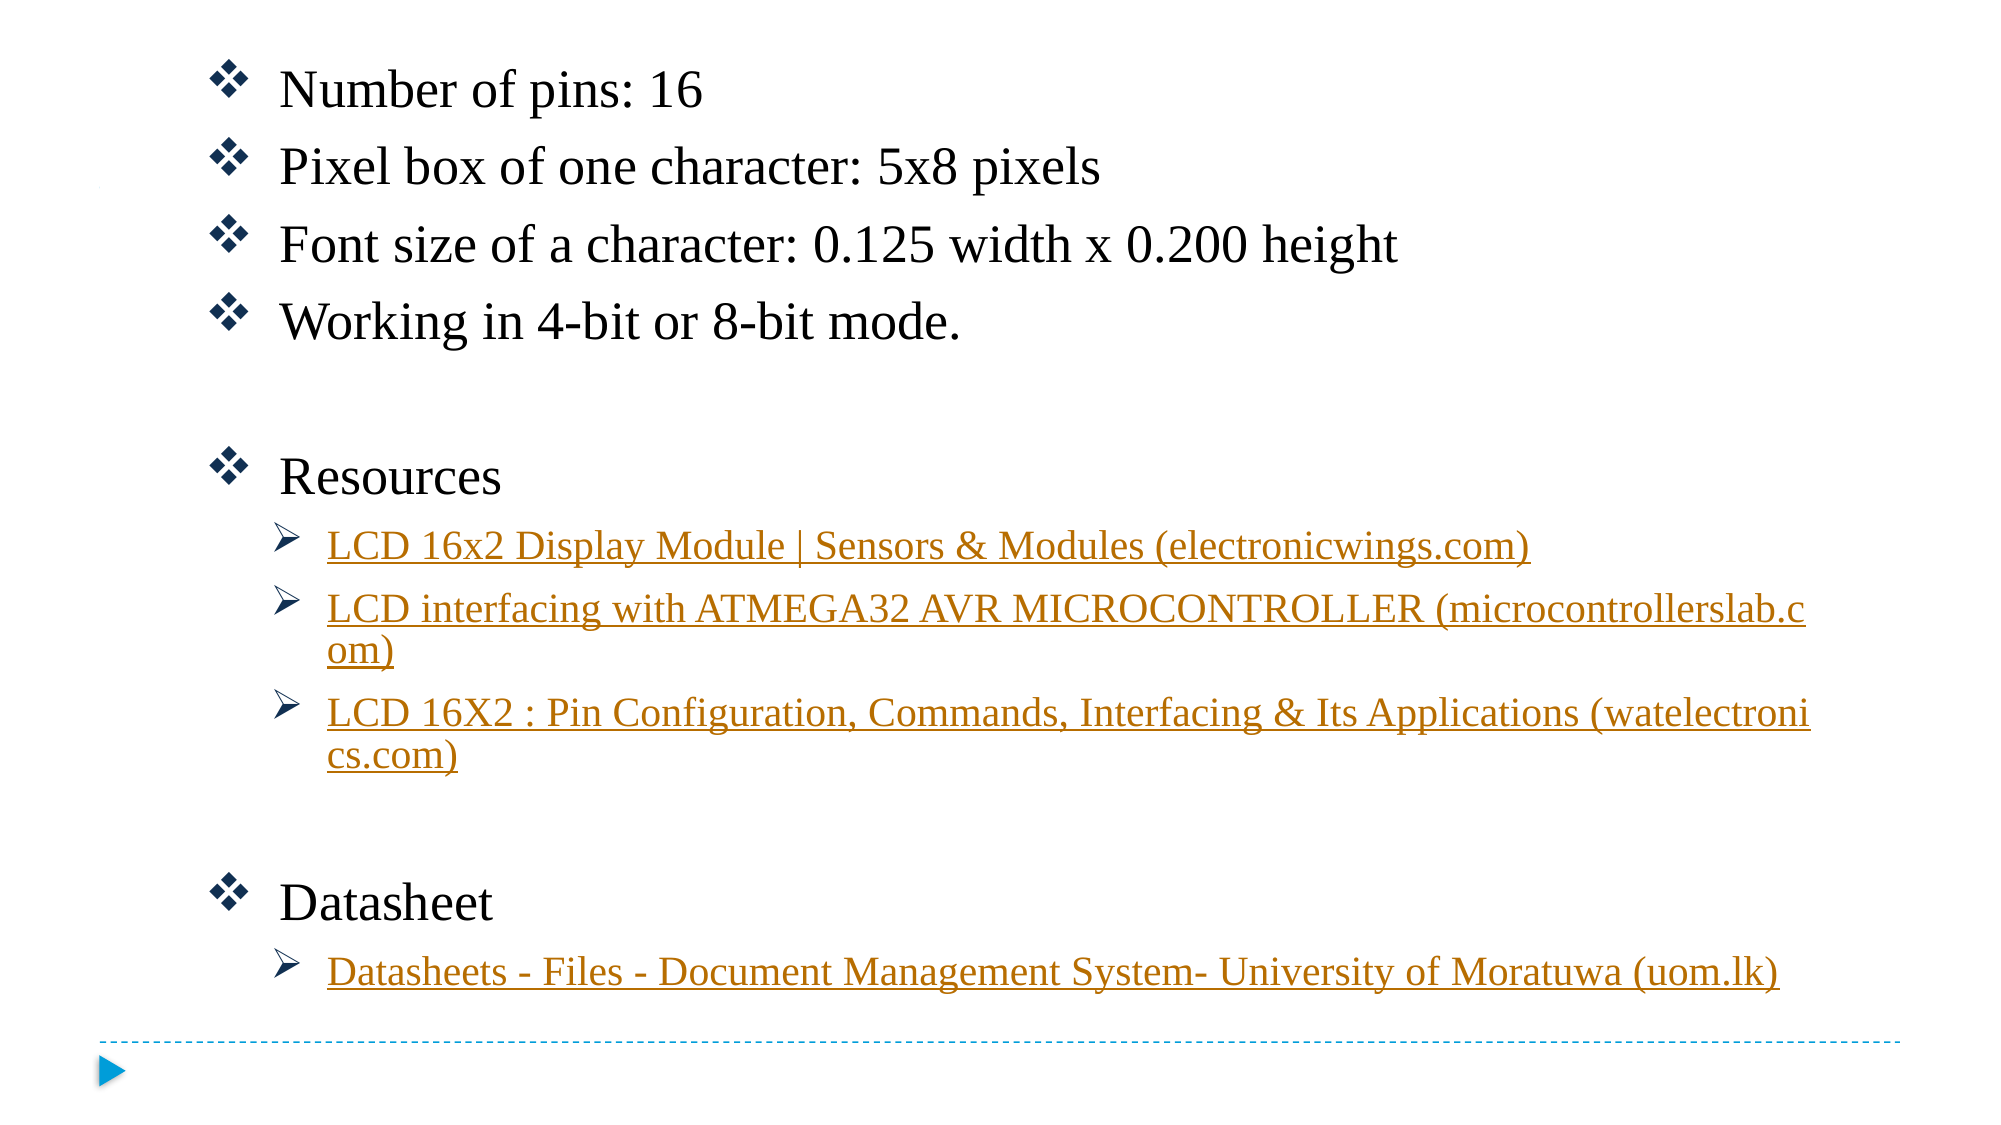

Number of pins: 16
Pixel box of one character: 5x8 pixels
Font size of a character: 0.125 width x 0.200 height
Working in 4-bit or 8-bit mode.

Resources
LCD 16x2 Display Module | Sensors & Modules (electronicwings.com)
LCD interfacing with ATMEGA32 AVR MICROCONTROLLER (microcontrollerslab.com)
LCD 16X2 : Pin Configuration, Commands, Interfacing & Its Applications (watelectronics.com)

Datasheet
Datasheets - Files - Document Management System- University of Moratuwa (uom.lk)
57